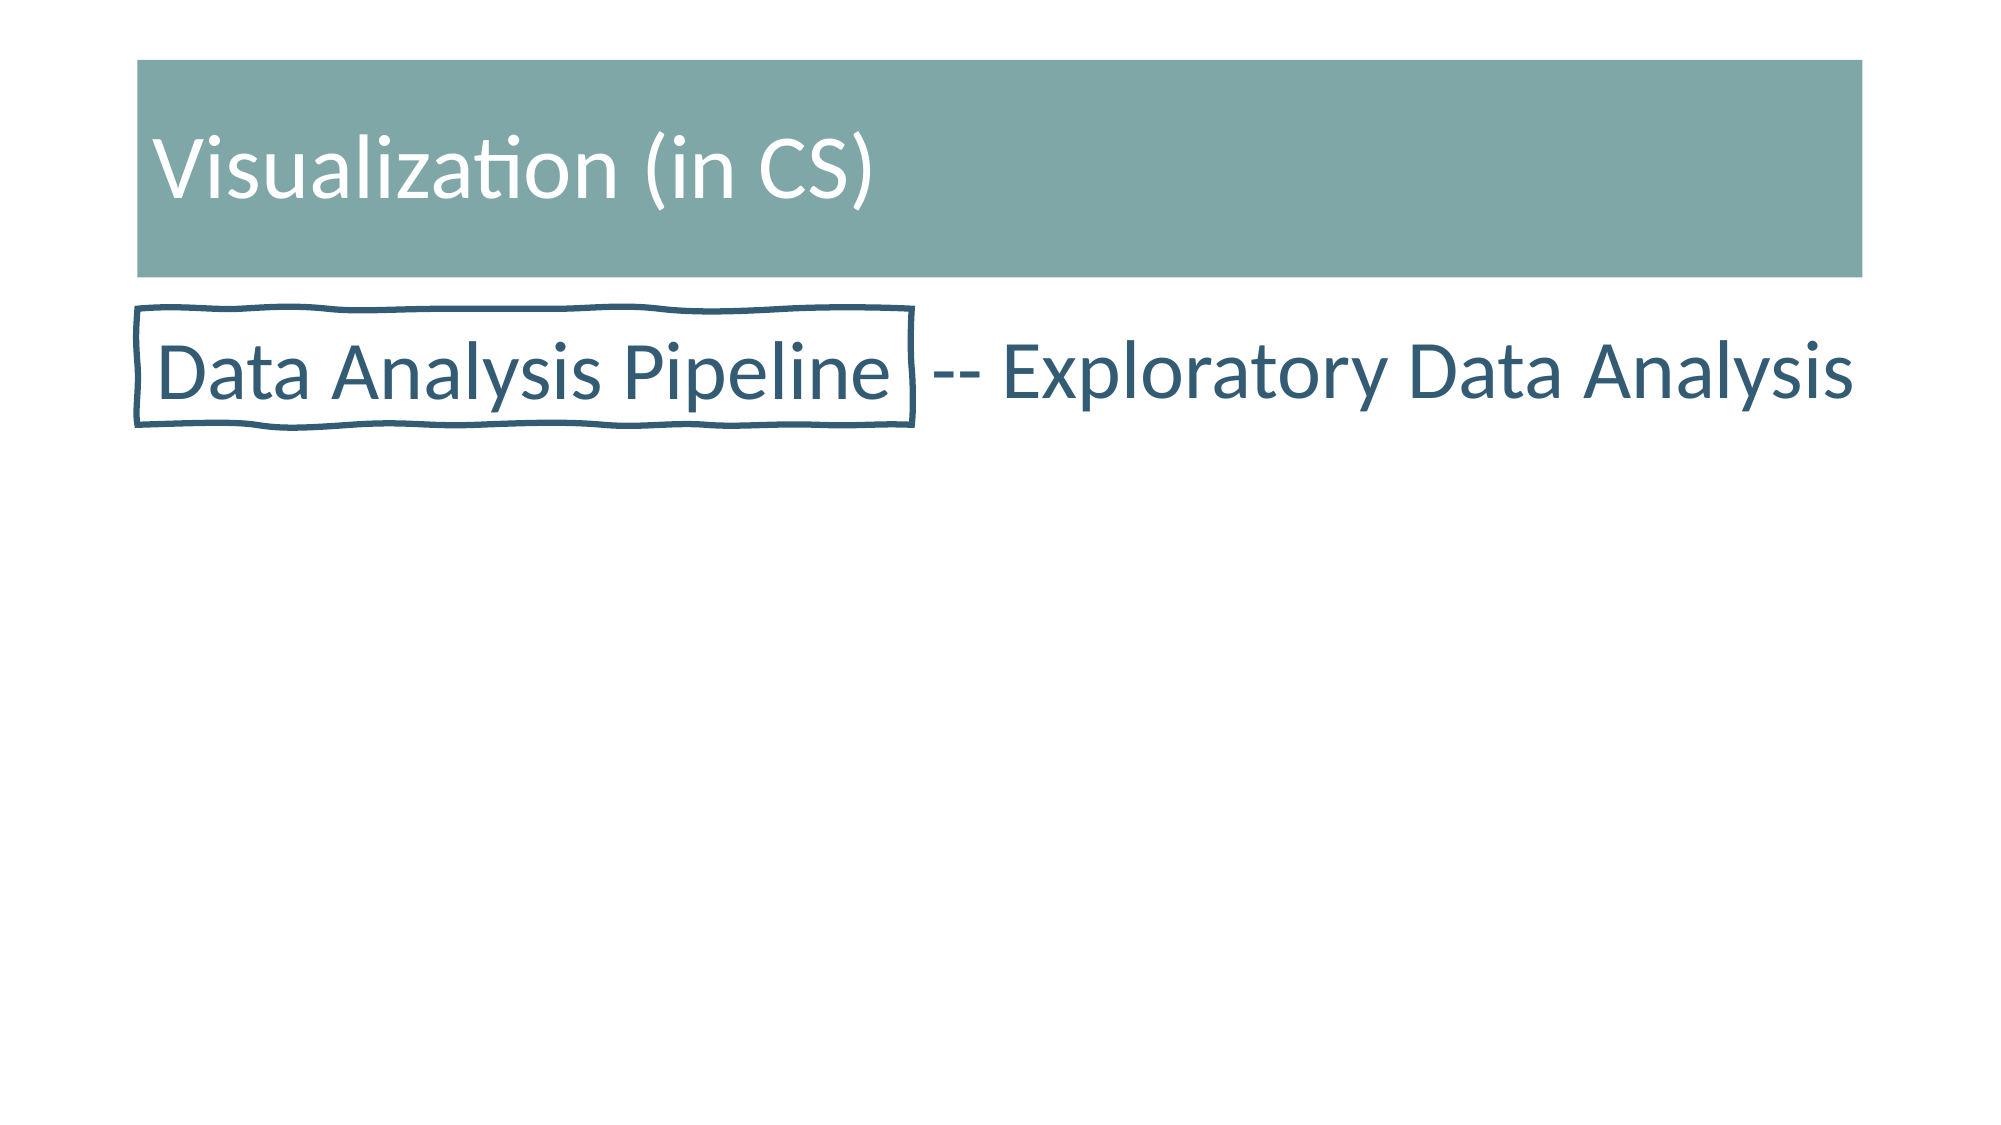

# Visualization (in CS)
-- Exploratory Data Analysis
Data Analysis Pipeline